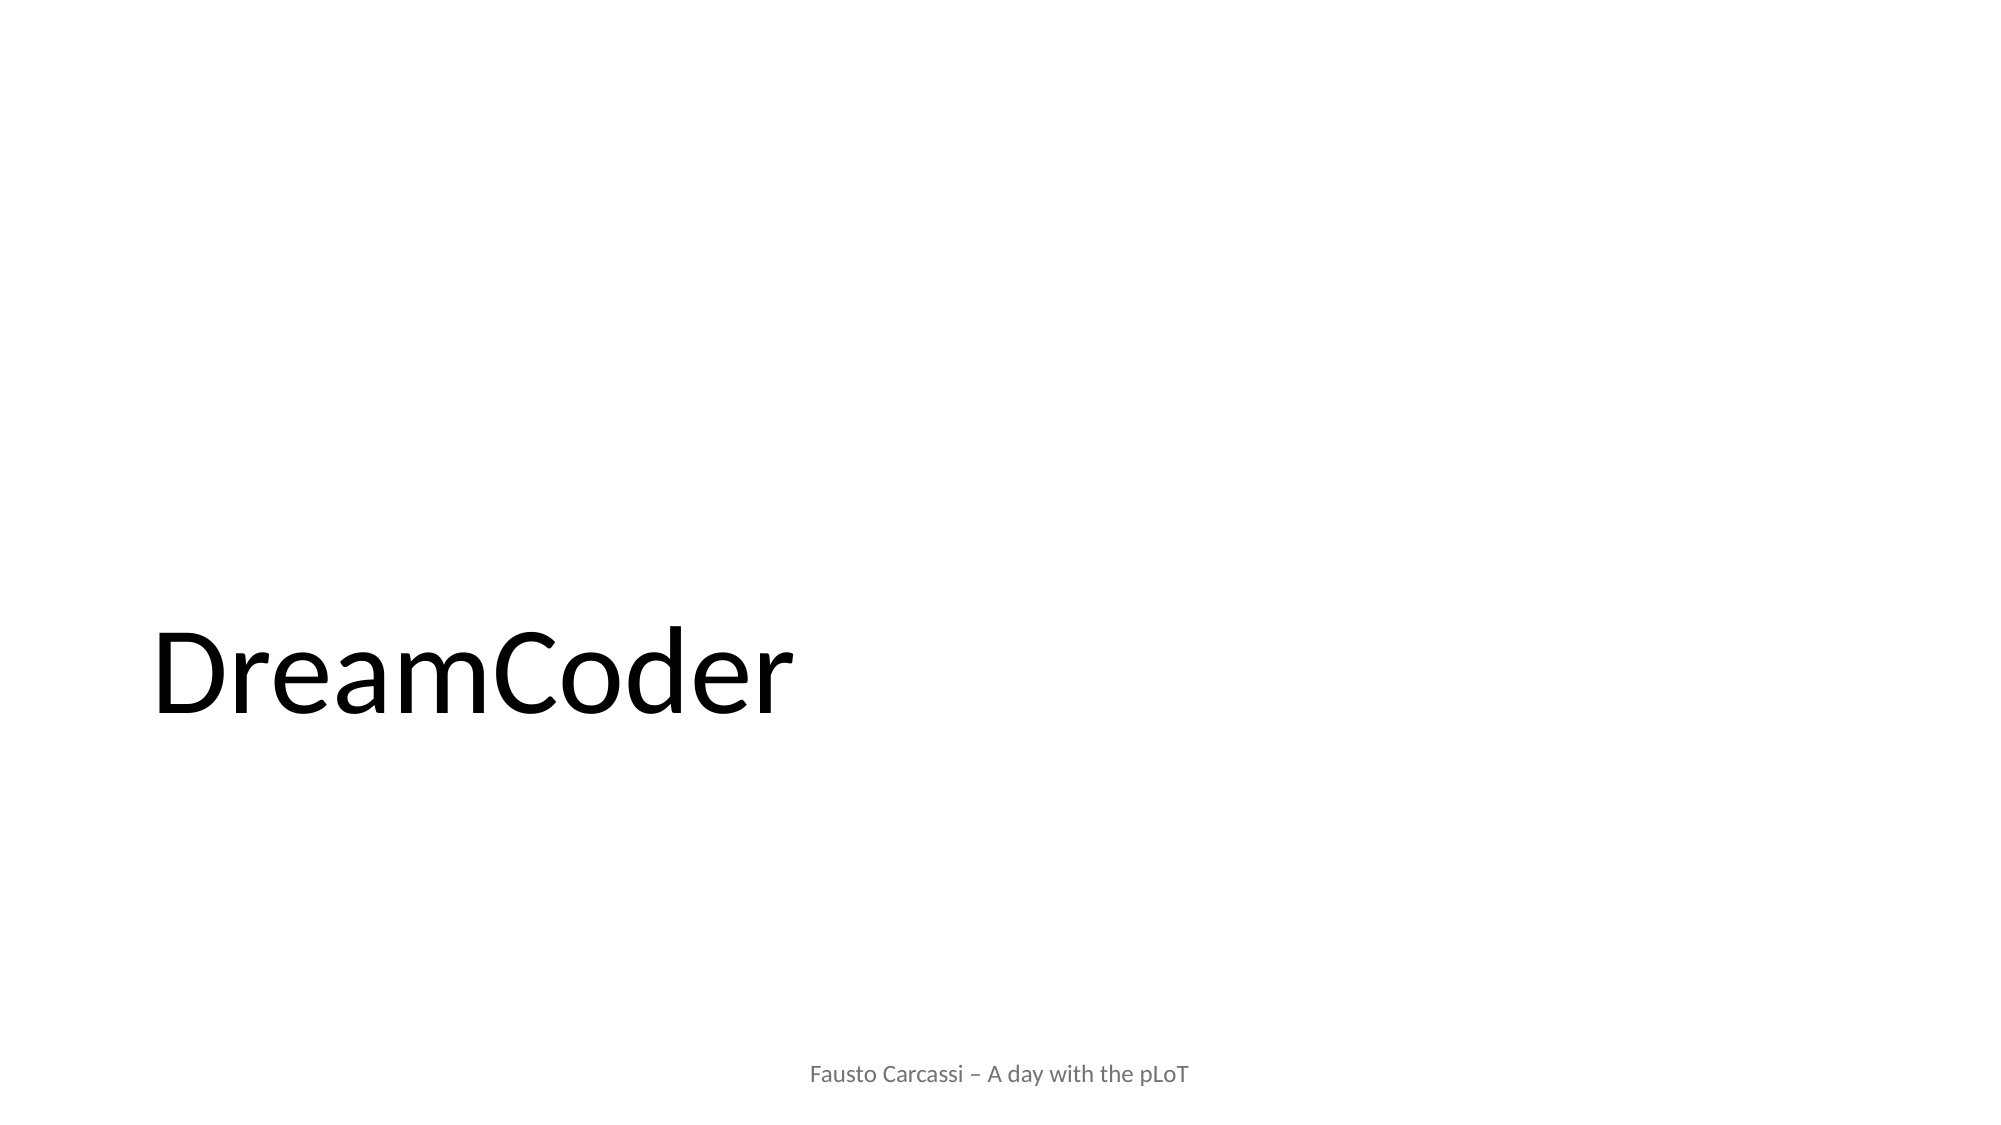

# DreamCoder

Fausto Carcassi – A day with the pLoT